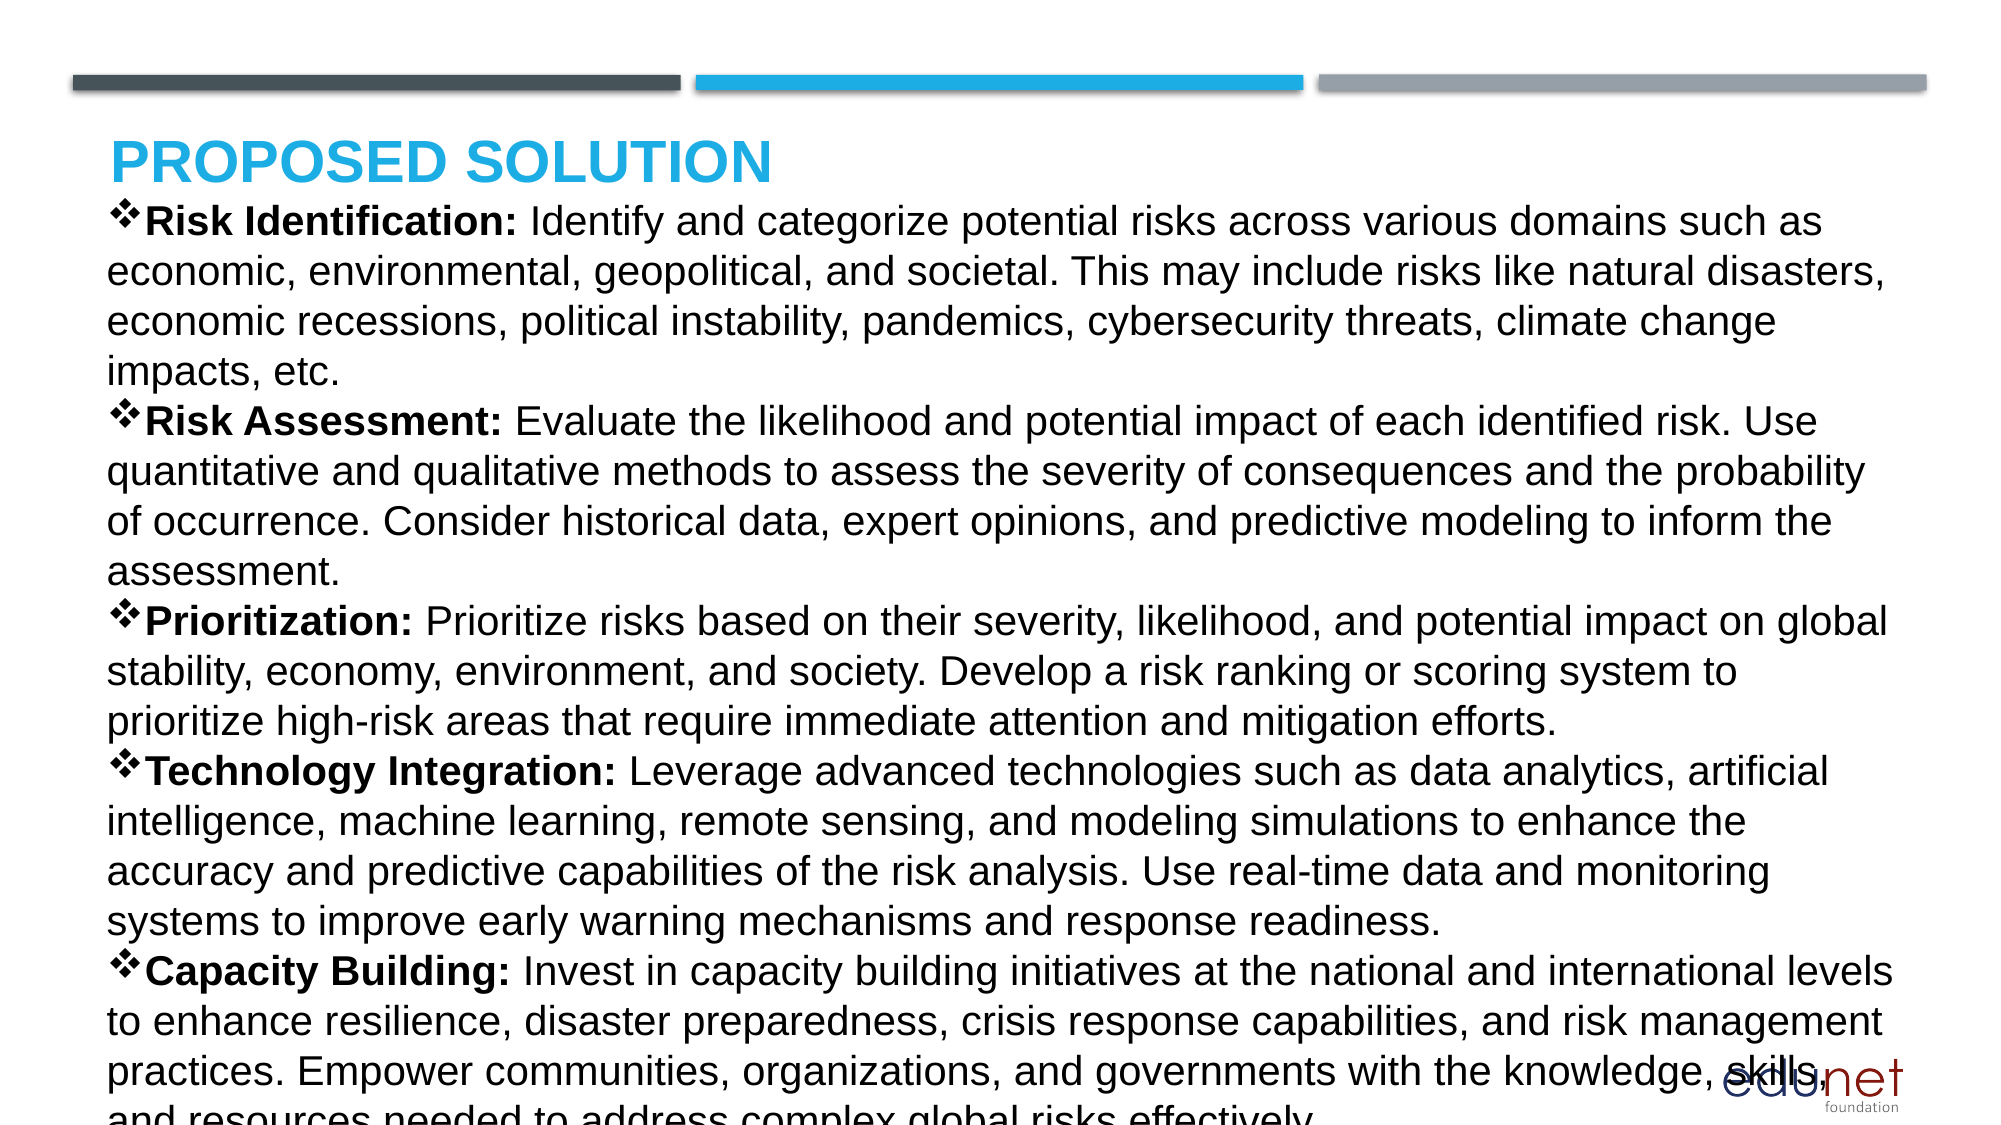

# Proposed Solution

Risk Identification: Identify and categorize potential risks across various domains such as economic, environmental, geopolitical, and societal. This may include risks like natural disasters, economic recessions, political instability, pandemics, cybersecurity threats, climate change impacts, etc.
Risk Assessment: Evaluate the likelihood and potential impact of each identified risk. Use quantitative and qualitative methods to assess the severity of consequences and the probability of occurrence. Consider historical data, expert opinions, and predictive modeling to inform the assessment.
Prioritization: Prioritize risks based on their severity, likelihood, and potential impact on global stability, economy, environment, and society. Develop a risk ranking or scoring system to prioritize high-risk areas that require immediate attention and mitigation efforts.
Technology Integration: Leverage advanced technologies such as data analytics, artificial intelligence, machine learning, remote sensing, and modeling simulations to enhance the accuracy and predictive capabilities of the risk analysis. Use real-time data and monitoring systems to improve early warning mechanisms and response readiness.
Capacity Building: Invest in capacity building initiatives at the national and international levels to enhance resilience, disaster preparedness, crisis response capabilities, and risk management practices. Empower communities, organizations, and governments with the knowledge, skills, and resources needed to address complex global risks effectively